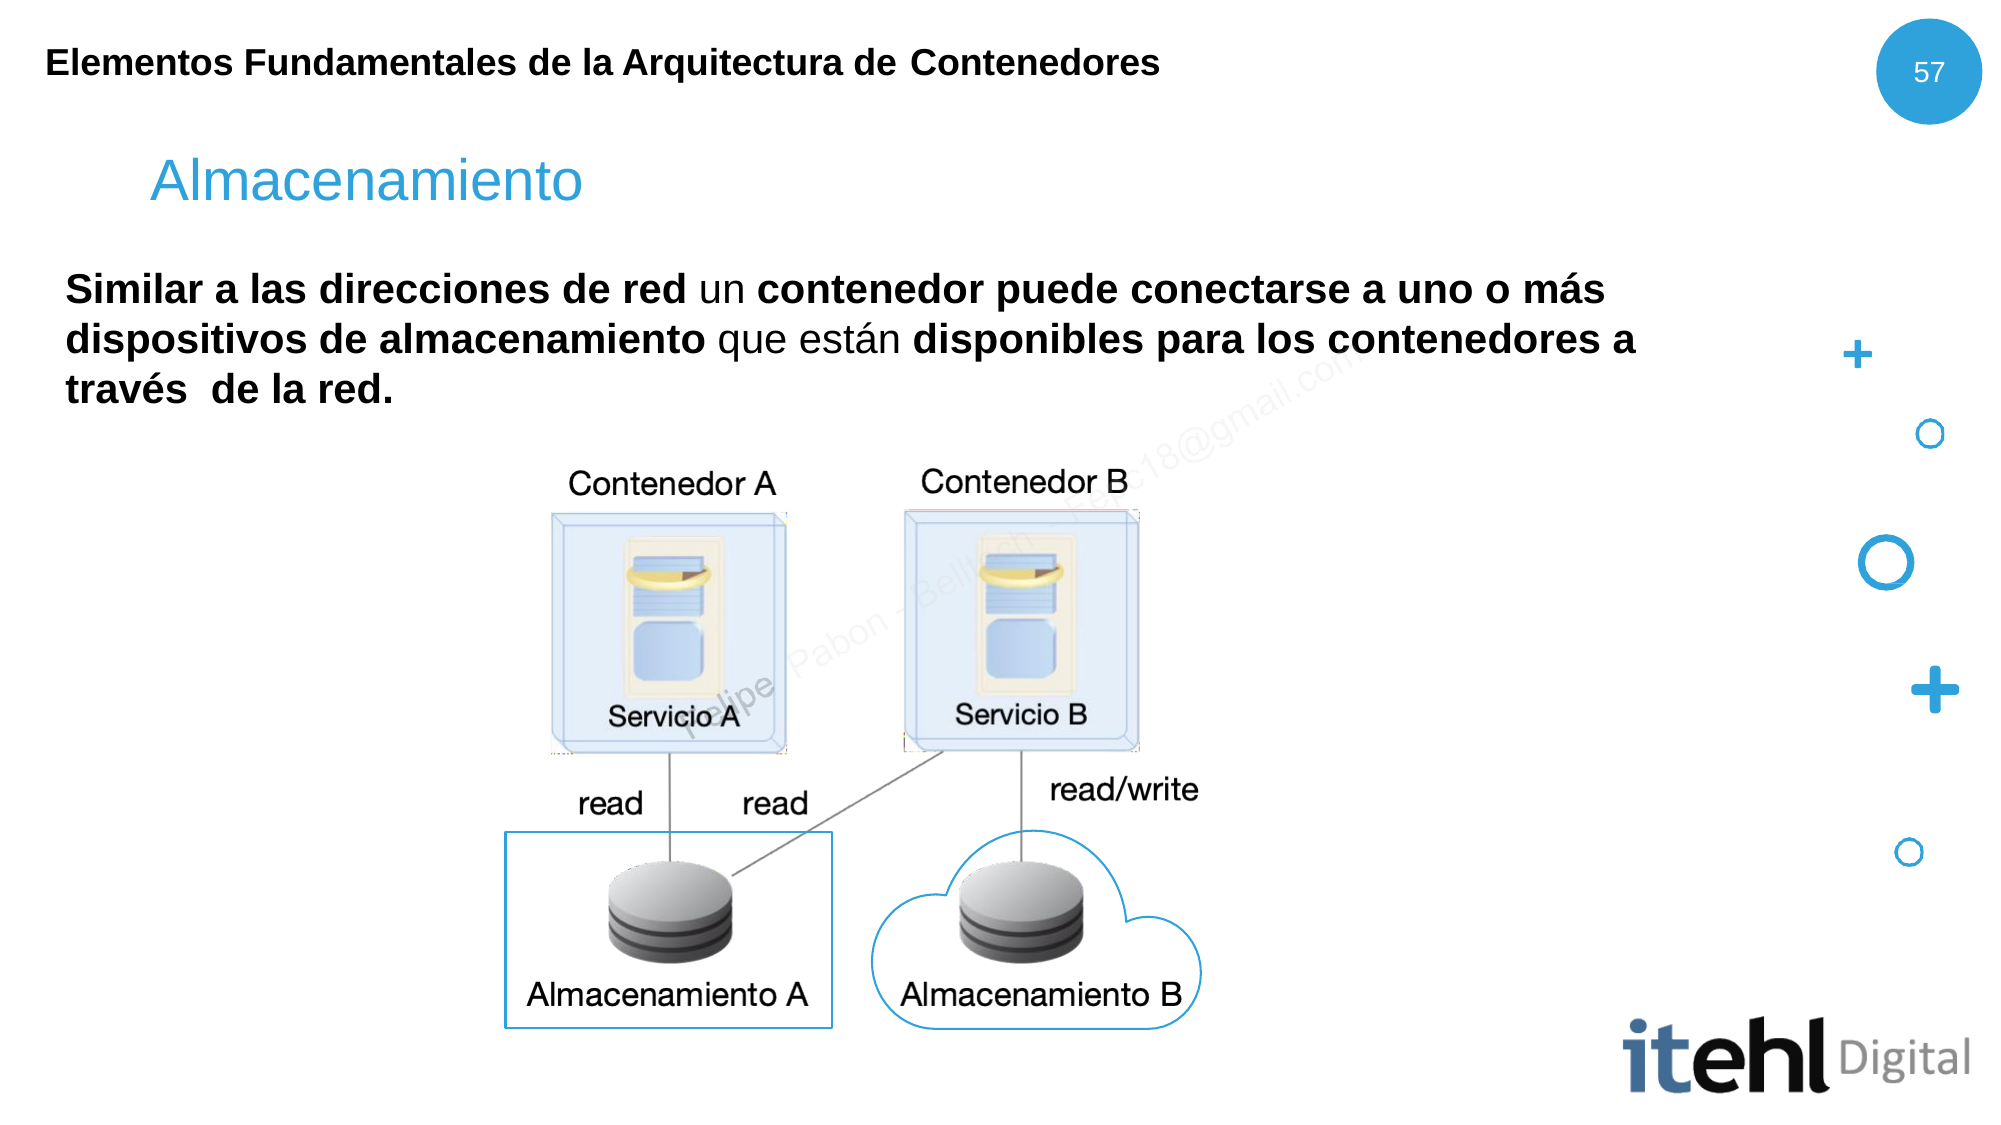

Elementos Fundamentales de la Arquitectura de Contenedores
57
Almacenamiento
Similar a las direcciones de red un contenedor puede conectarse a uno o más  dispositivos de almacenamiento que están disponibles para los contenedores a través  de la red.